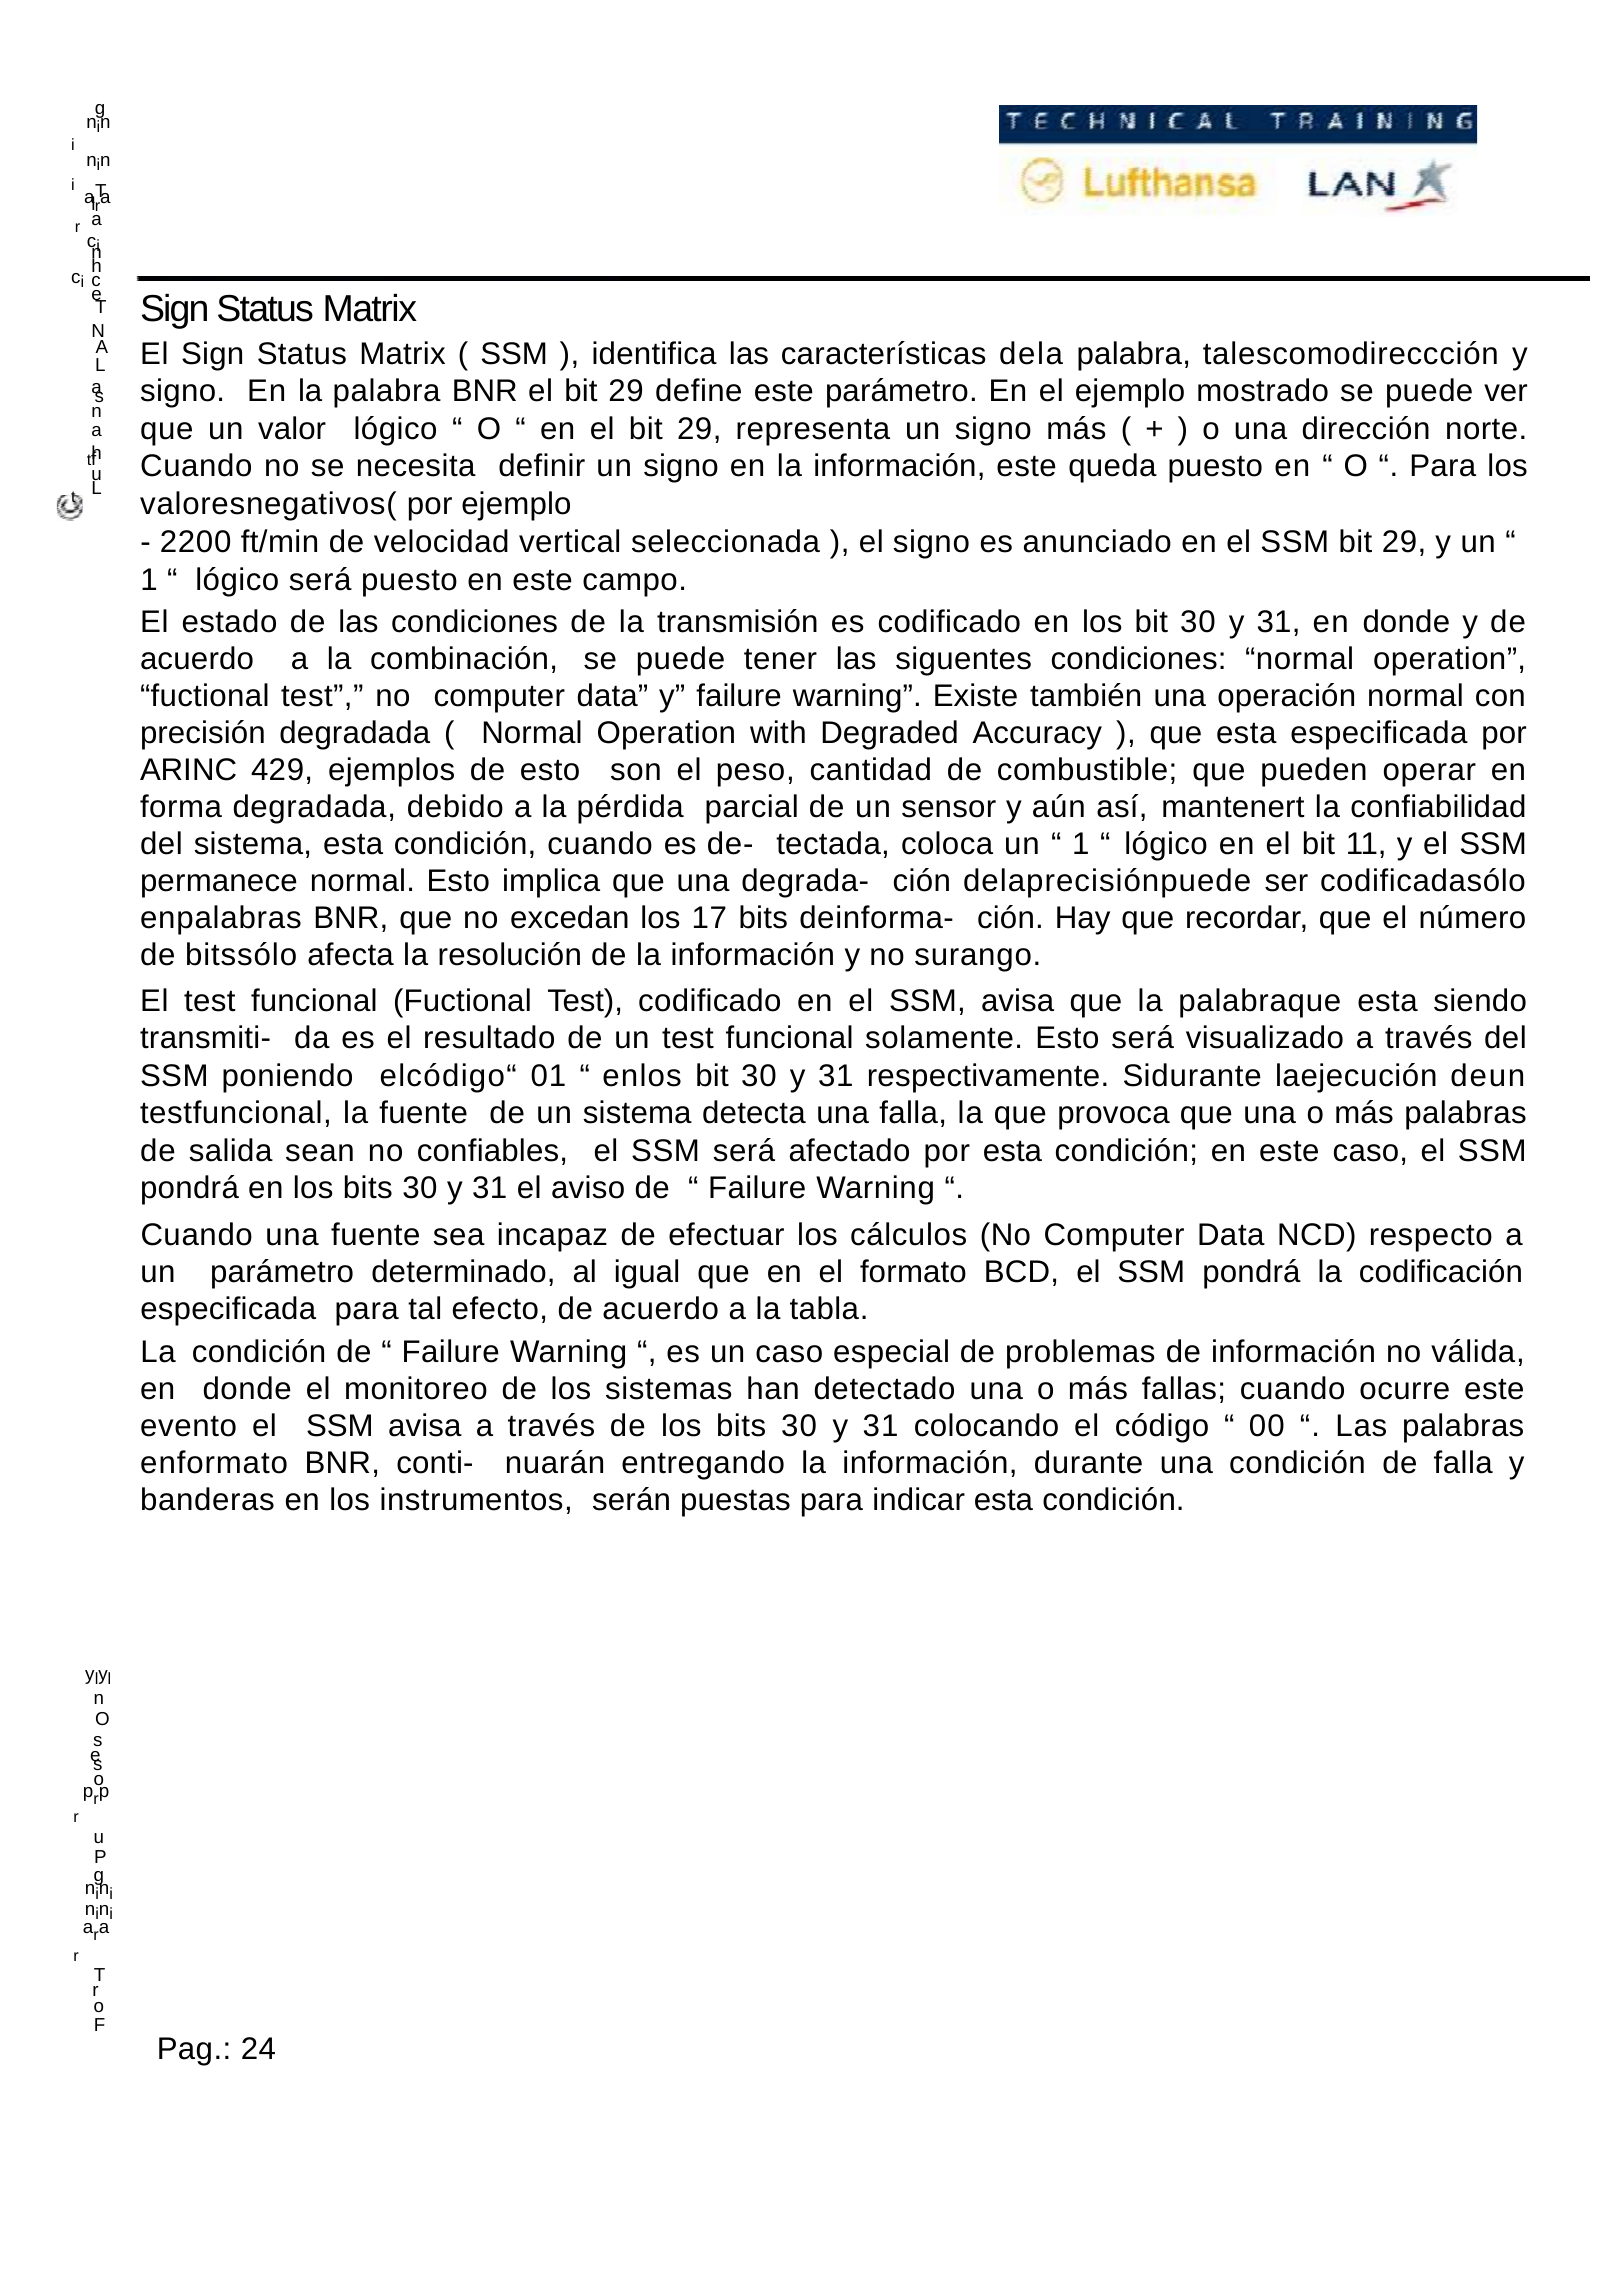

g
     nini
     nini
    arar

     T
     l
    a
     cici
    n
     h
    c
Sign Status Matrix
El Sign Status Matrix ( SSM ), identifica las características dela palabra, talescomodireccción y signo.  En la palabra BNR el bit 29 define este parámetro. En el ejemplo mostrado se puede ver que un valor  lógico “ O “ en el bit 29, representa un signo más ( + ) o una dirección norte. Cuando no se necesita  definir un signo en la información, este queda puesto en “ O “. Para los valoresnegativos( por ejemplo
- 2200 ft/min de velocidad vertical seleccionada ), el signo es anunciado en el SSM bit 29, y un “ 1 “  lógico será puesto en este campo.
El estado de las condiciones de la transmisión es codificado en los bit 30 y 31, en donde y de acuerdo  a la combinación, se puede tener las siguentes condiciones: “normal operation”, “fuctional test”,” no  computer data” y” failure warning”. Existe también una operación normal con precisión degradada (  Normal Operation with Degraded Accuracy ), que esta especificada por ARINC 429, ejemplos de esto  son el peso, cantidad de combustible; que pueden operar en forma degradada, debido a la pérdida  parcial de un sensor y aún así, mantenert la confiabilidad del sistema, esta condición, cuando es de-  tectada, coloca un “ 1 “ lógico en el bit 11, y el SSM permanece normal. Esto implica que una degrada-  ción delaprecisiónpuede ser codificadasólo enpalabras BNR, que no excedan los 17 bits deinforma-  ción. Hay que recordar, que el número de bitssólo afecta la resolución de la información y no surango.
El test funcional (Fuctional Test), codificado en el SSM, avisa que la palabraque esta siendo transmiti-  da es el resultado de un test funcional solamente. Esto será visualizado a través del SSM poniendo  elcódigo“ 01 “ enlos bit 30 y 31 respectivamente. Sidurante laejecución deun testfuncional, la fuente  de un sistema detecta una falla, la que provoca que una o más palabras de salida sean no confiables,  el SSM será afectado por esta condición; en este caso, el SSM pondrá en los bits 30 y 31 el aviso de  “ Failure Warning “.
Cuando una fuente sea incapaz de efectuar los cálculos (No Computer Data NCD) respecto a un  parámetro determinado, al igual que en el formato BCD, el SSM pondrá la codificación especificada  para tal efecto, de acuerdo a la tabla.
La condición de “ Failure Warning “, es un caso especial de problemas de información no válida, en  donde el monitoreo de los sistemas han detectado una o más fallas; cuando ocurre este evento el  SSM avisa a través de los bits 30 y 31 colocando el código “ 00 “. Las palabras enformato BNR, conti-  nuarán entregando la información, durante una condición de falla y banderas en los instrumentos,  serán puestas para indicar esta condición.

    e
     T
     N
     A
     L
    a
    s
    n
    a
     tht
      f
    u
     L

     ylyl
    n
      O
    s
    e
    s
    o
    prpr
    u
     P
    g
     nini
     nini
    arar
     T
    r
    o
     F
Pag.: 24